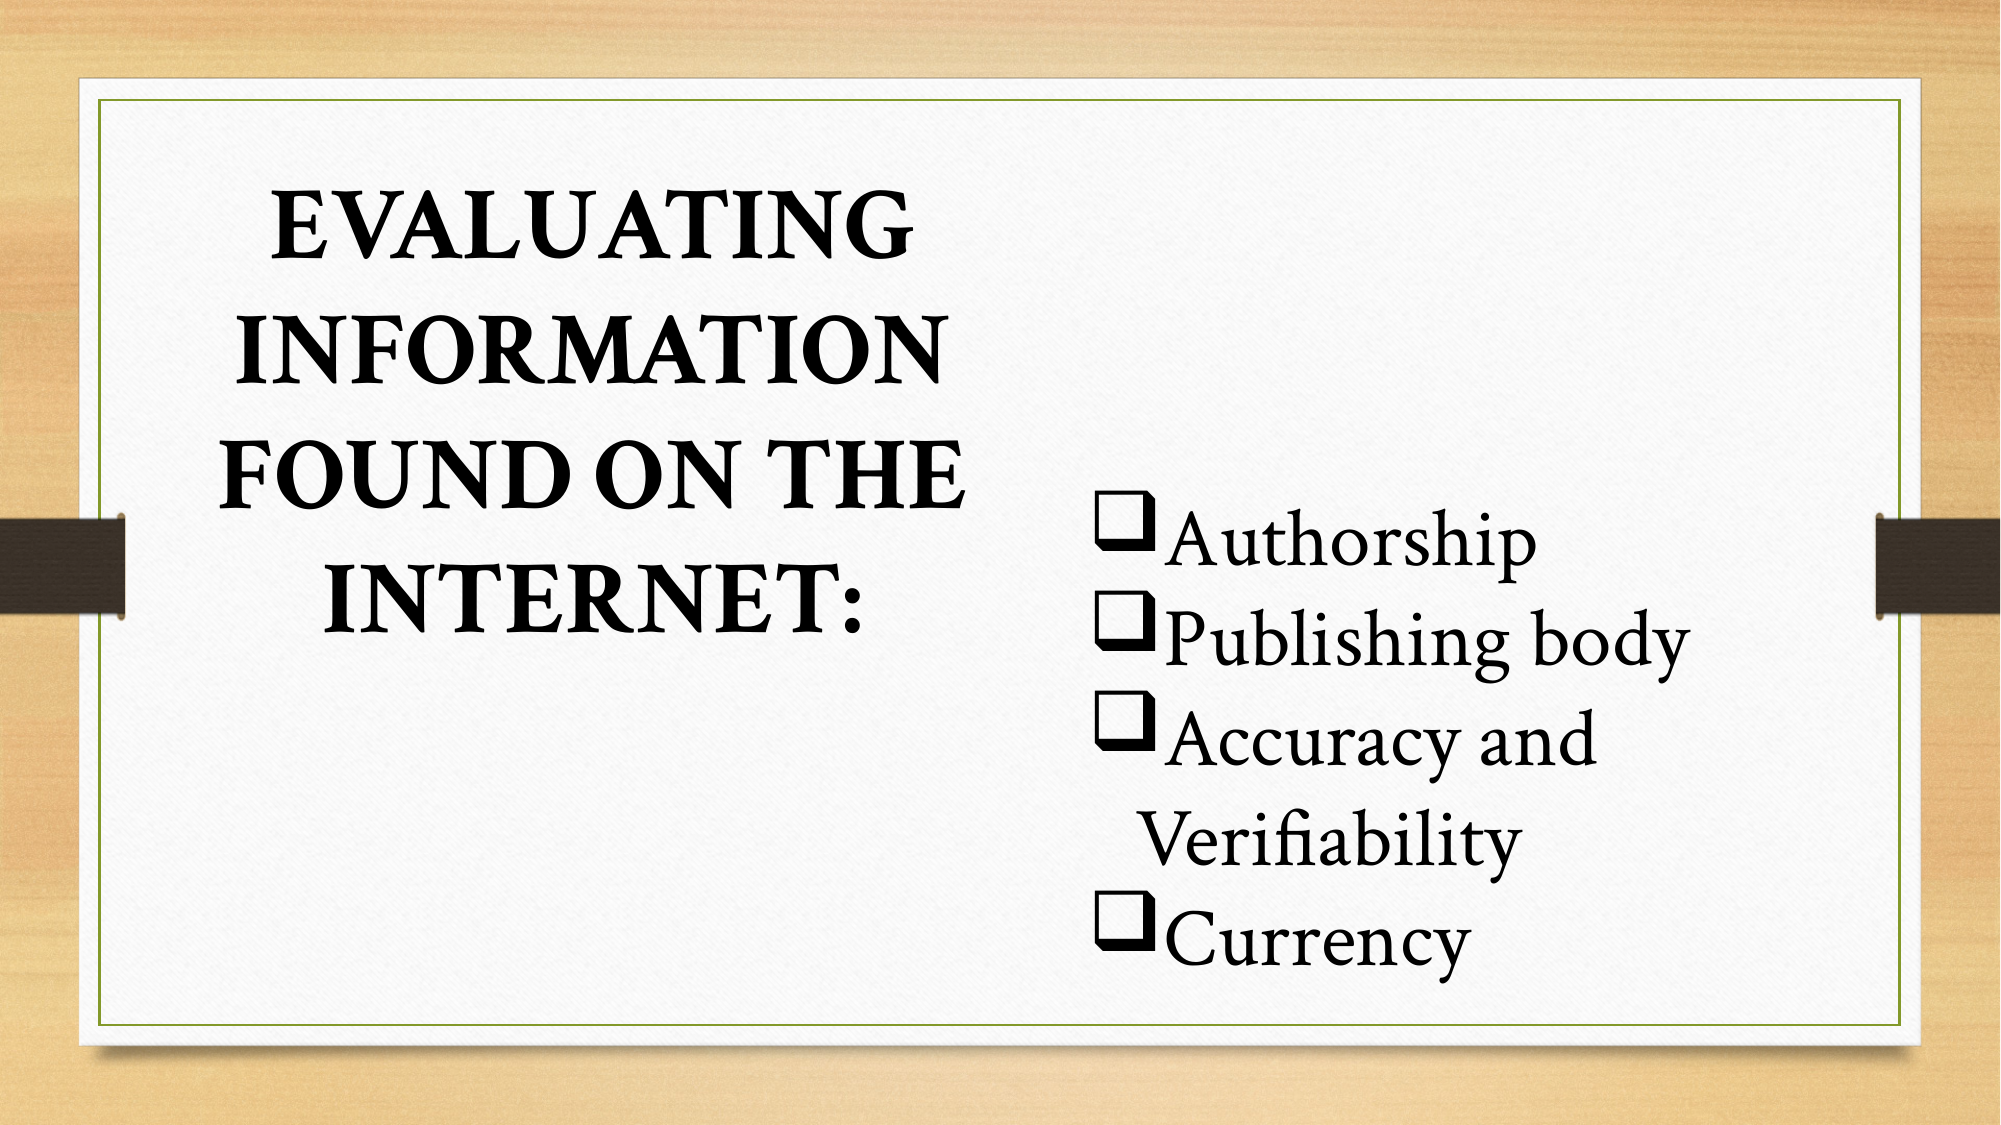

EVALUATING INFORMATION FOUND ON THE INTERNET:
Authorship
Publishing body
Accuracy and Verifiability
Currency